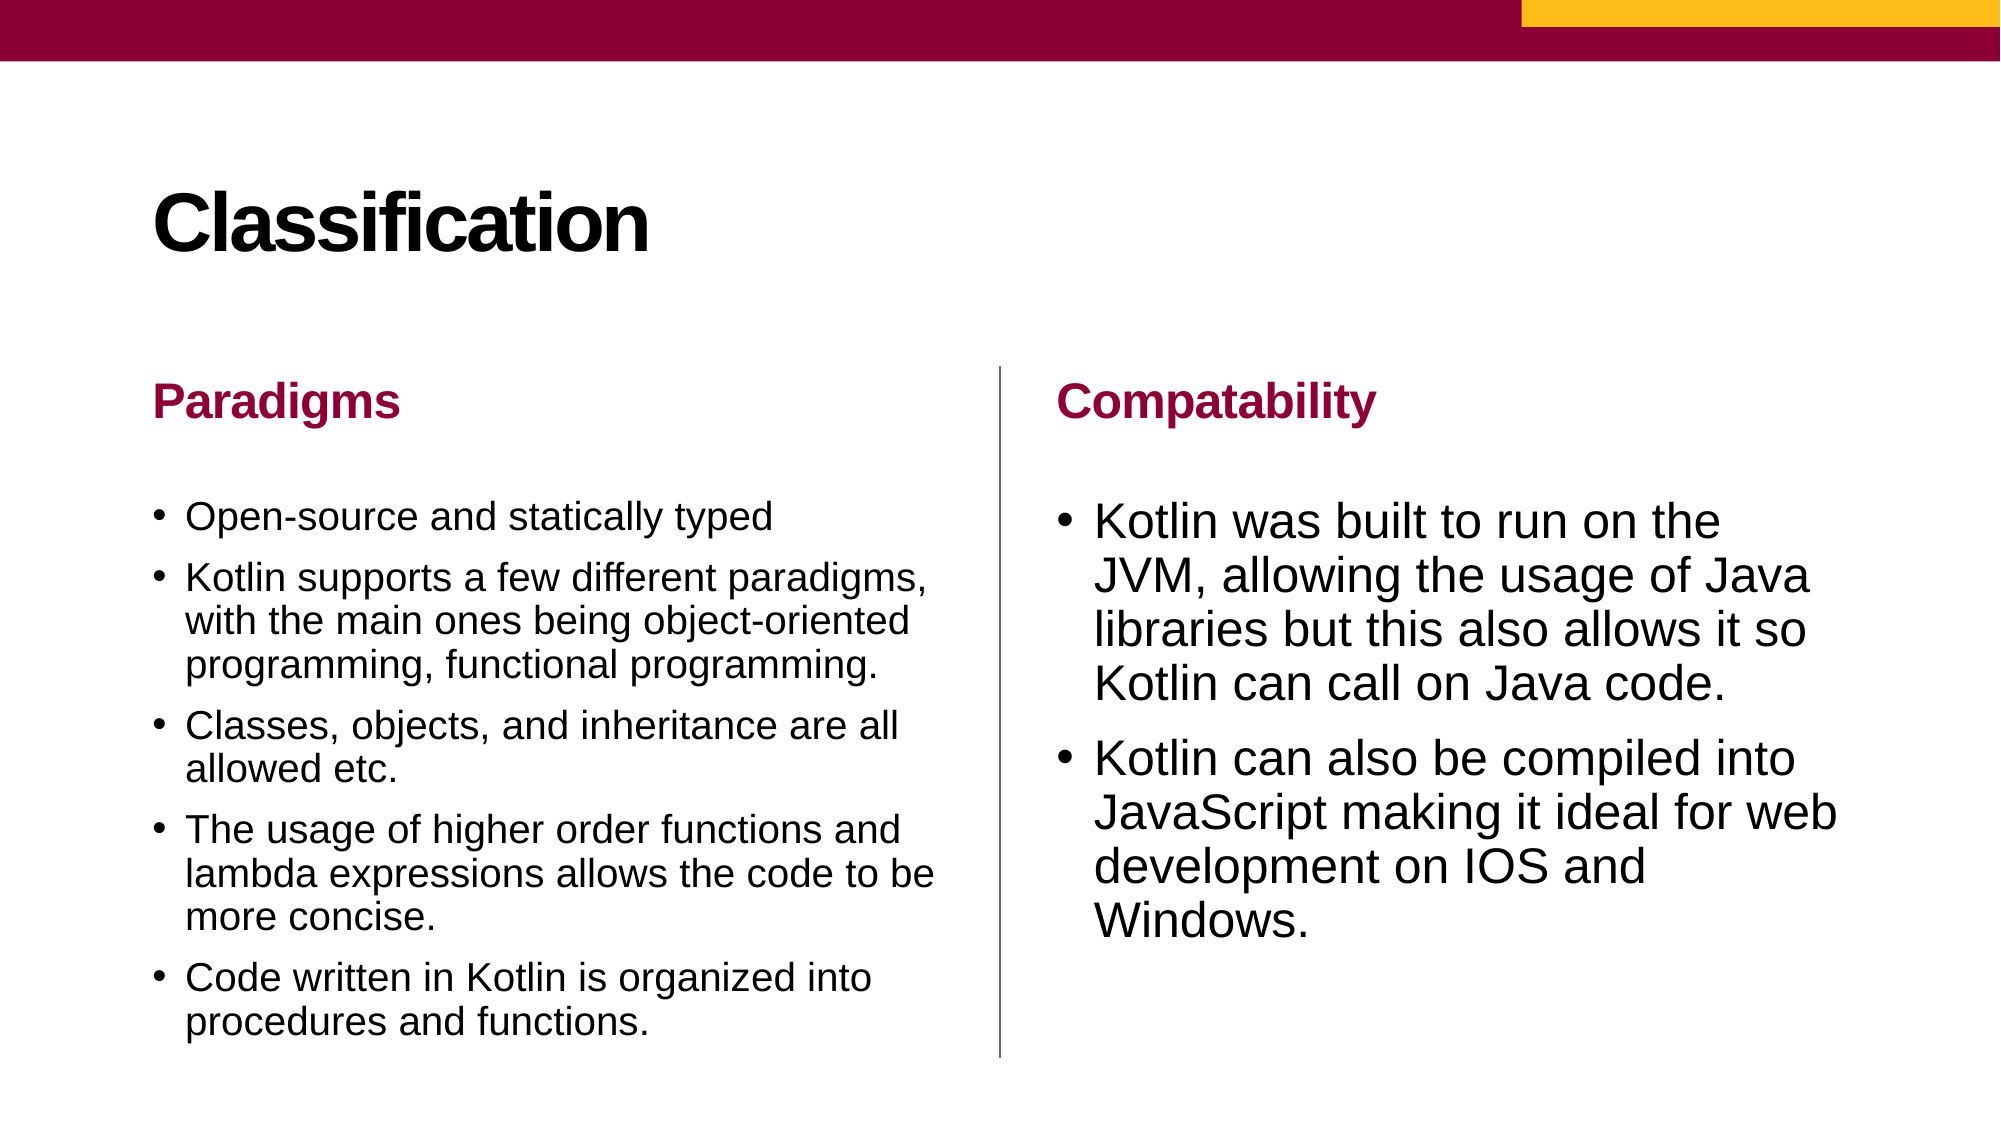

# Classification
Compatability
Paradigms
Open-source and statically typed
Kotlin supports a few different paradigms, with the main ones being object-oriented programming, functional programming.
Classes, objects, and inheritance are all allowed etc.
The usage of higher order functions and lambda expressions allows the code to be more concise.
Code written in Kotlin is organized into procedures and functions.

Kotlin was built to run on the JVM, allowing the usage of Java libraries but this also allows it so Kotlin can call on Java code.
Kotlin can also be compiled into JavaScript making it ideal for web development on IOS and Windows.